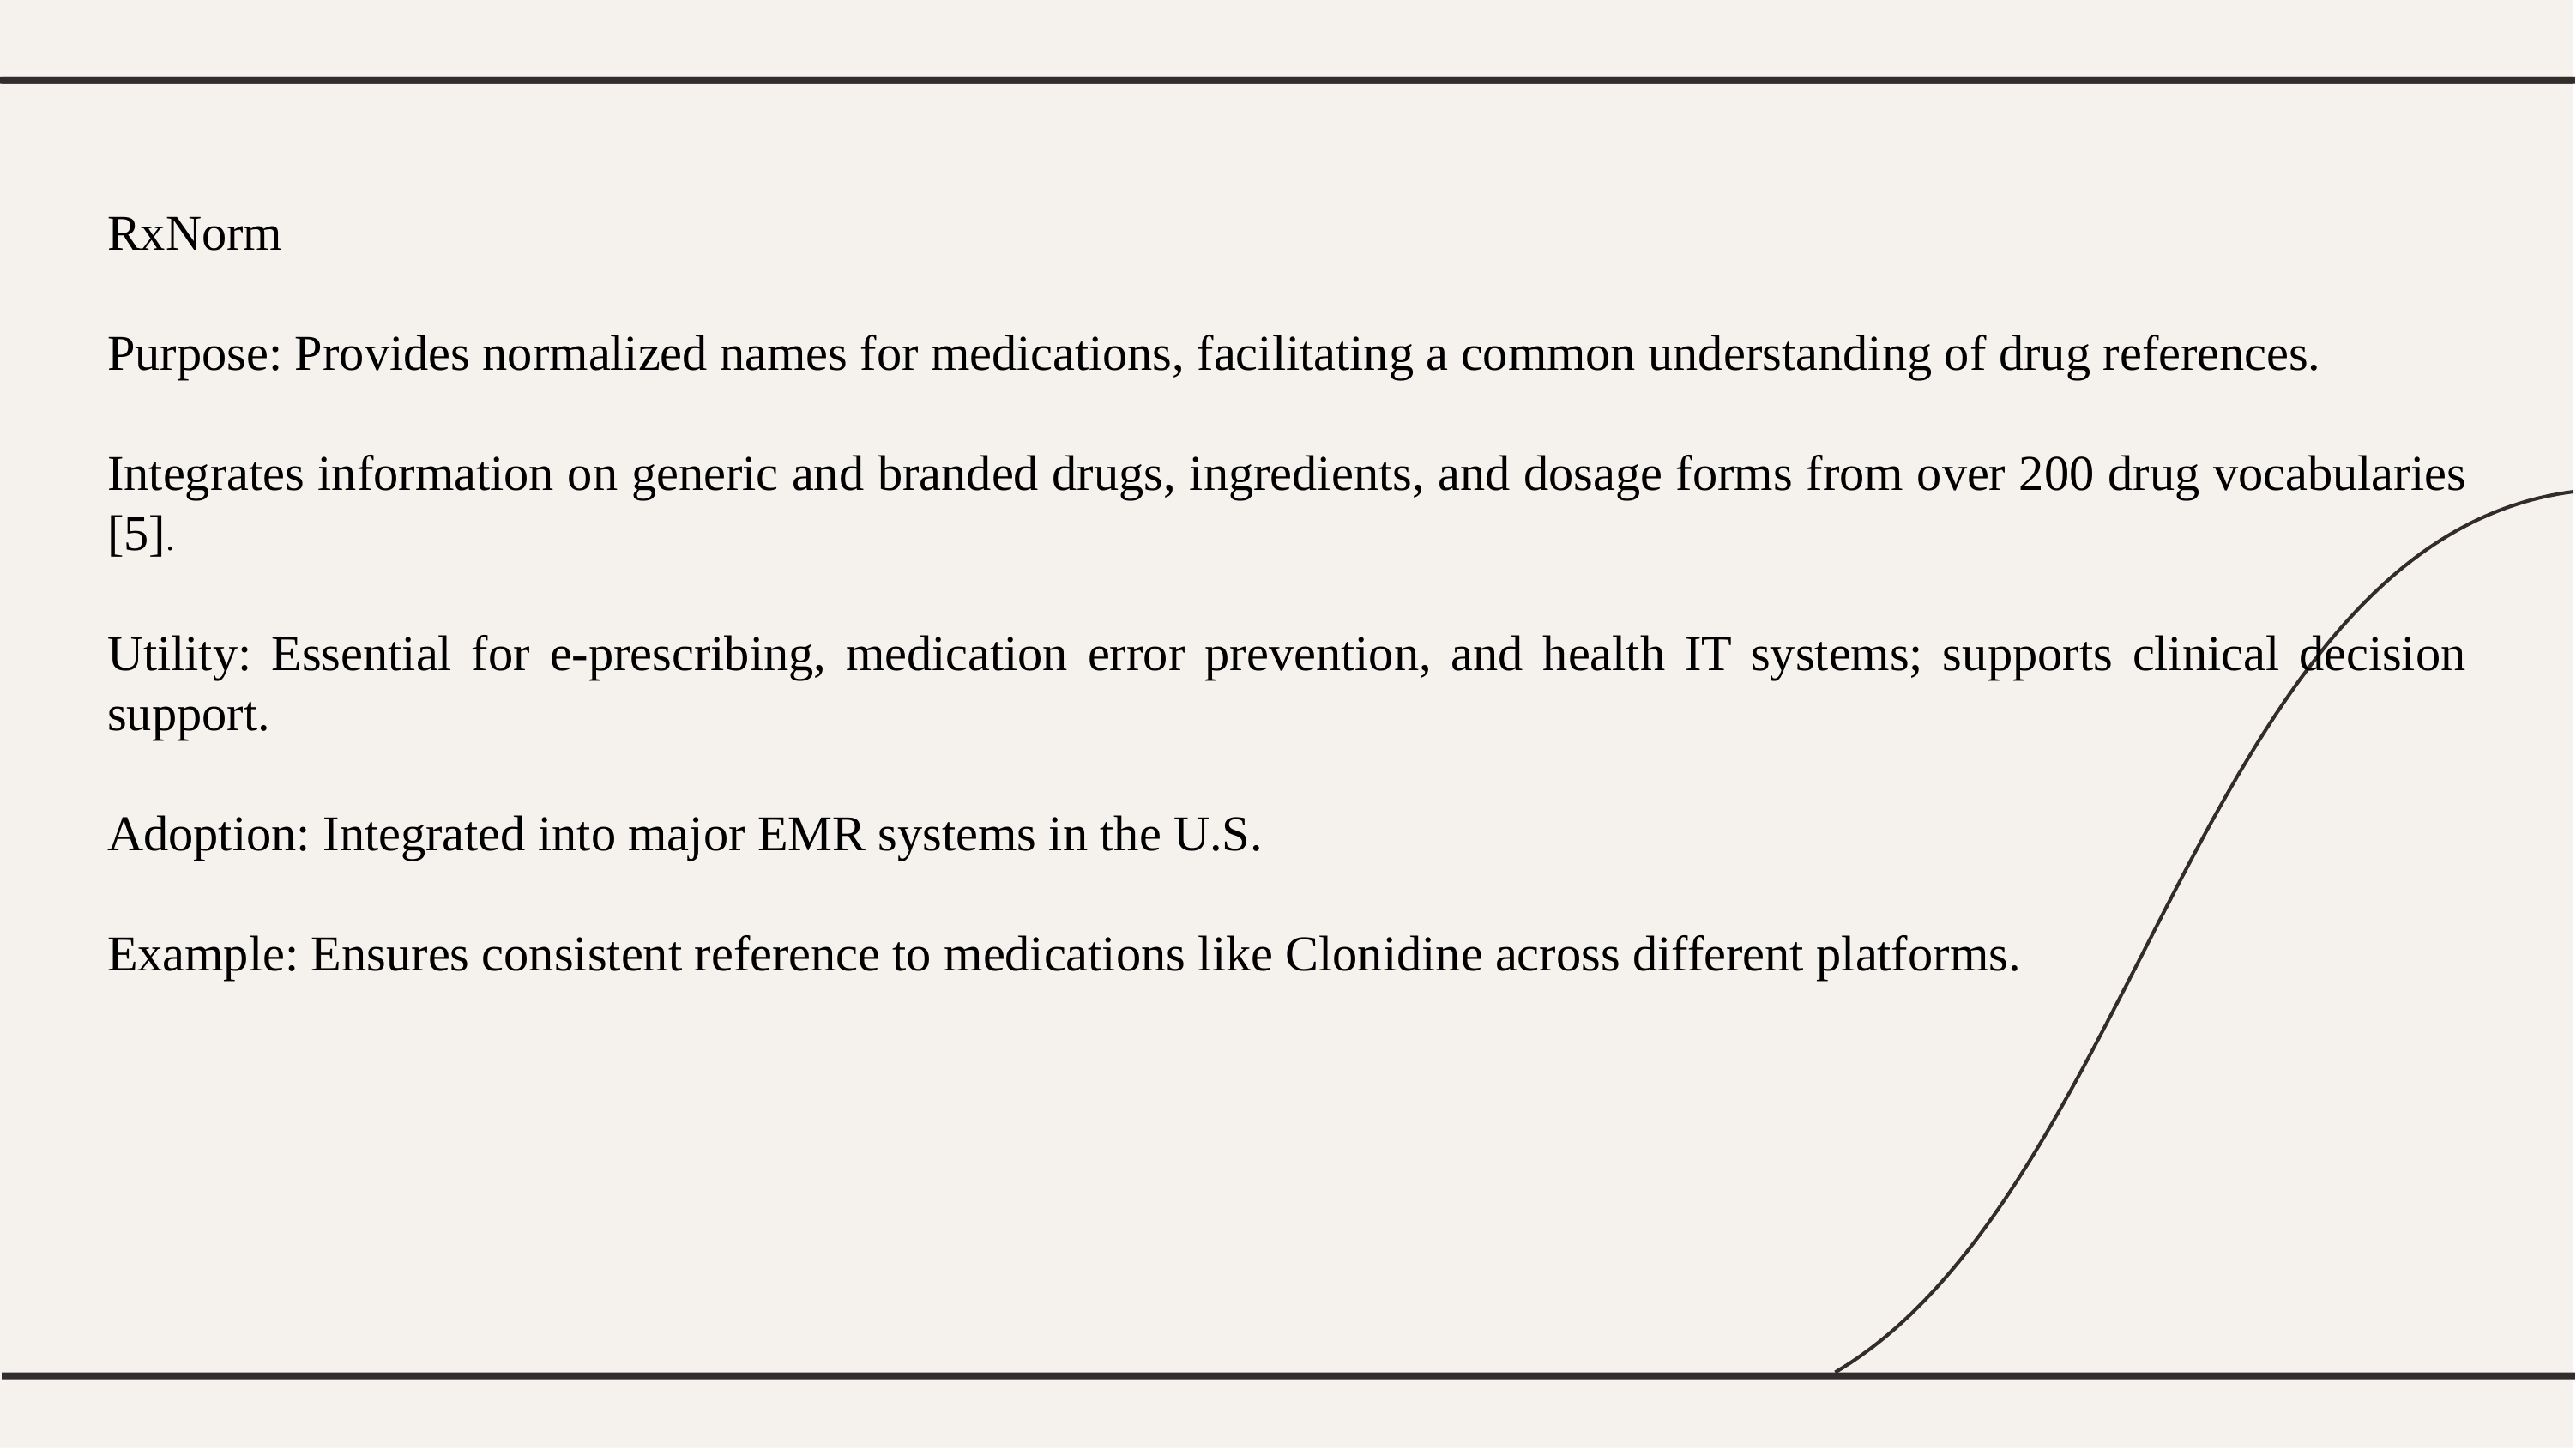

RxNorm

Purpose: Provides normalized names for medications, facilitating a common understanding of drug references.

Integrates information on generic and branded drugs, ingredients, and dosage forms from over 200 drug vocabularies [5].

Utility: Essential for e-prescribing, medication error prevention, and health IT systems; supports clinical decision support.

Adoption: Integrated into major EMR systems in the U.S.

Example: Ensures consistent reference to medications like Clonidine across different platforms.